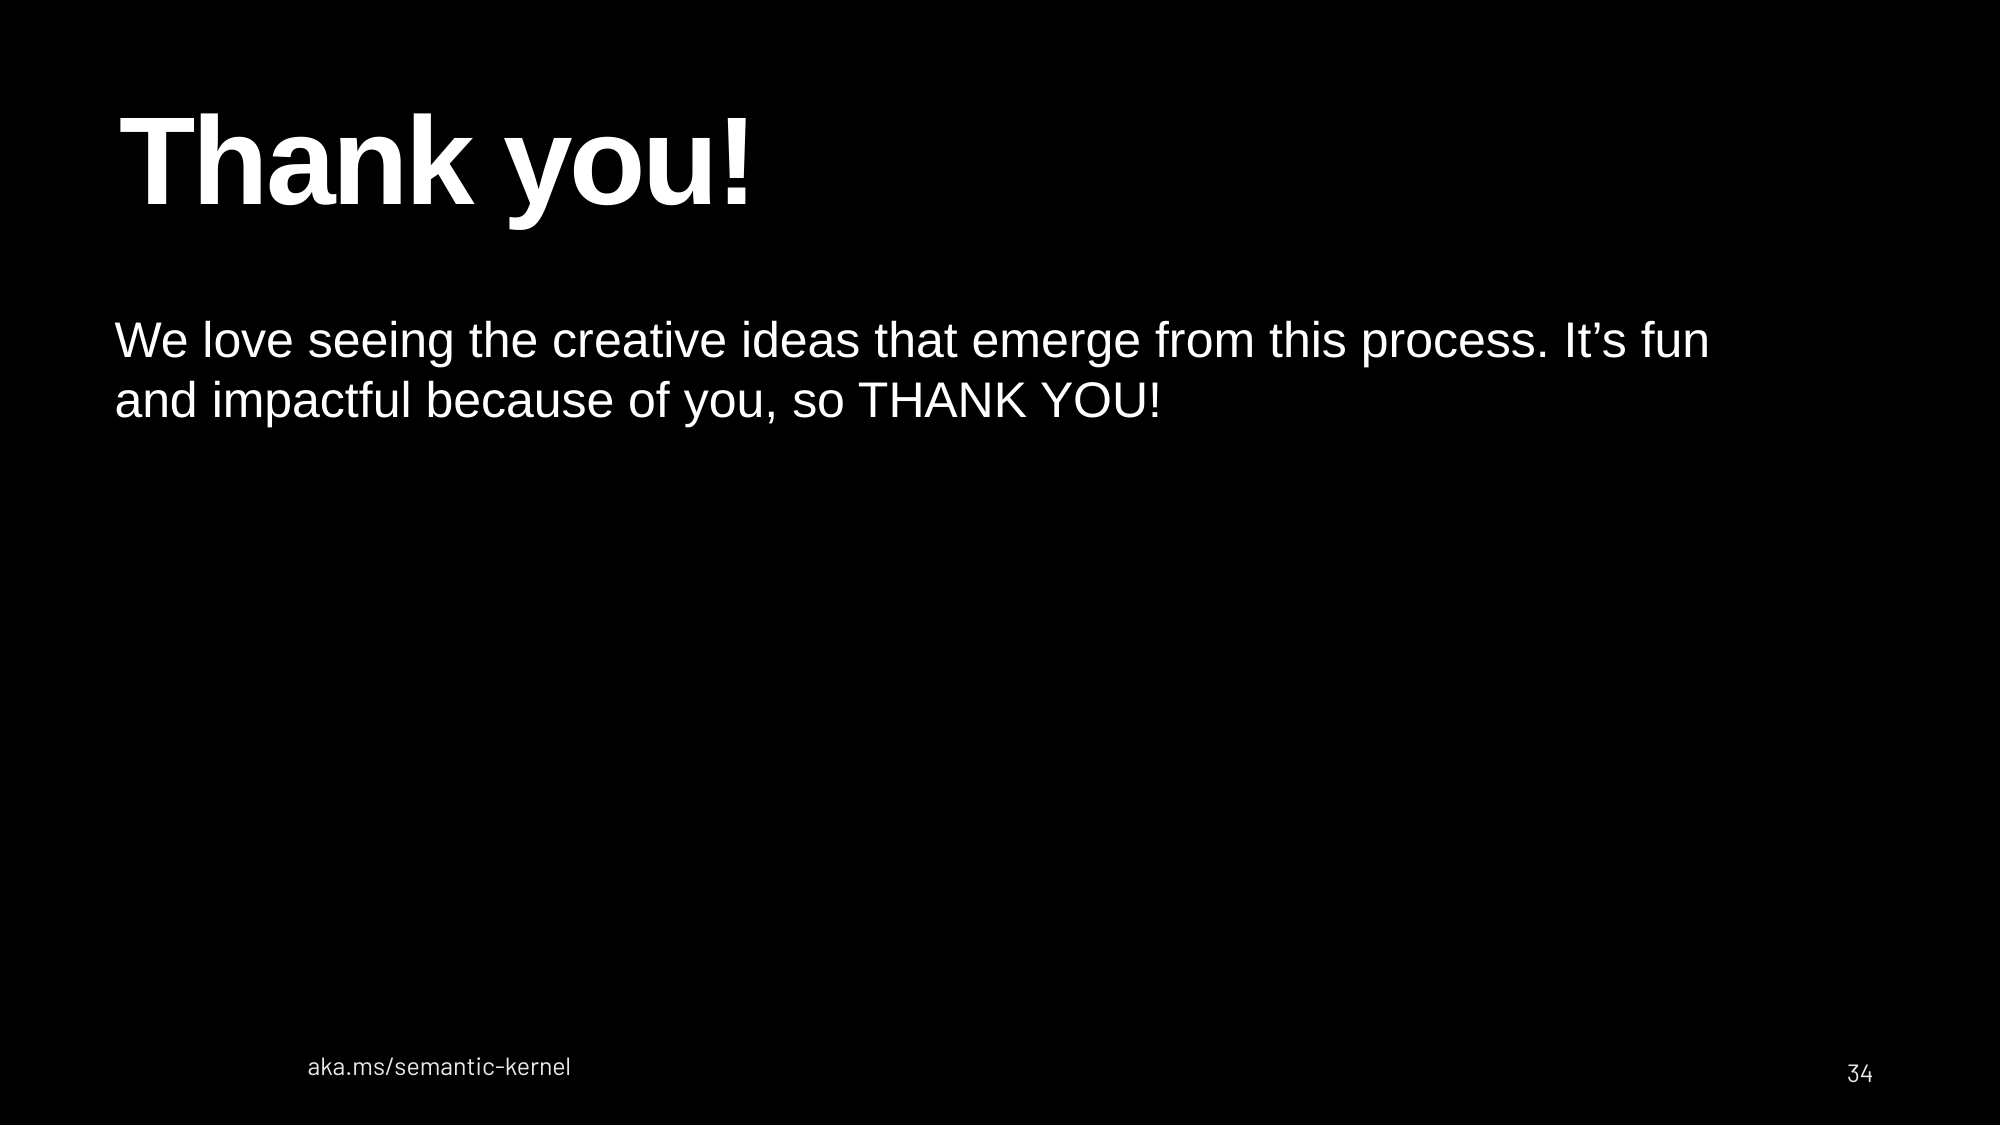

# Thank you!
We love seeing the creative ideas that emerge from this process. It’s fun and impactful because of you, so THANK YOU!
aka.ms/semantic-kernel

34